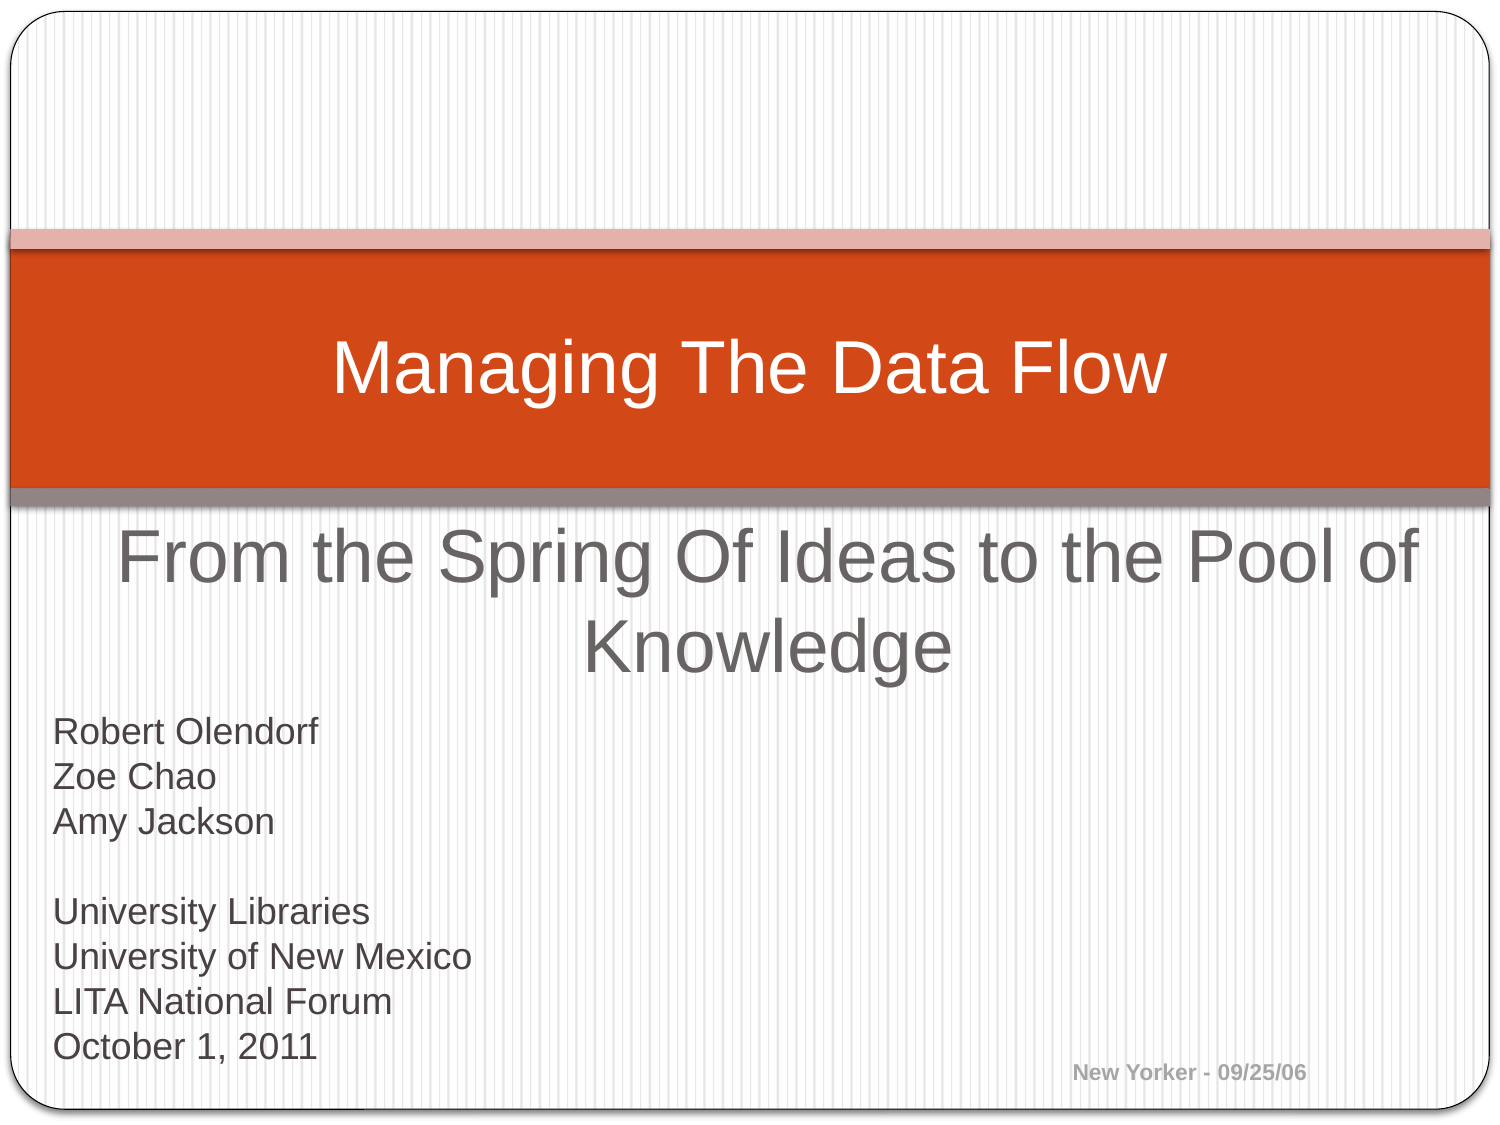

# Managing The Data Flow
From the Spring Of Ideas to the Pool of Knowledge
Robert Olendorf
Zoe Chao
Amy Jackson

University Libraries
University of New Mexico
LITA National Forum
October 1, 2011
New Yorker - 09/25/06